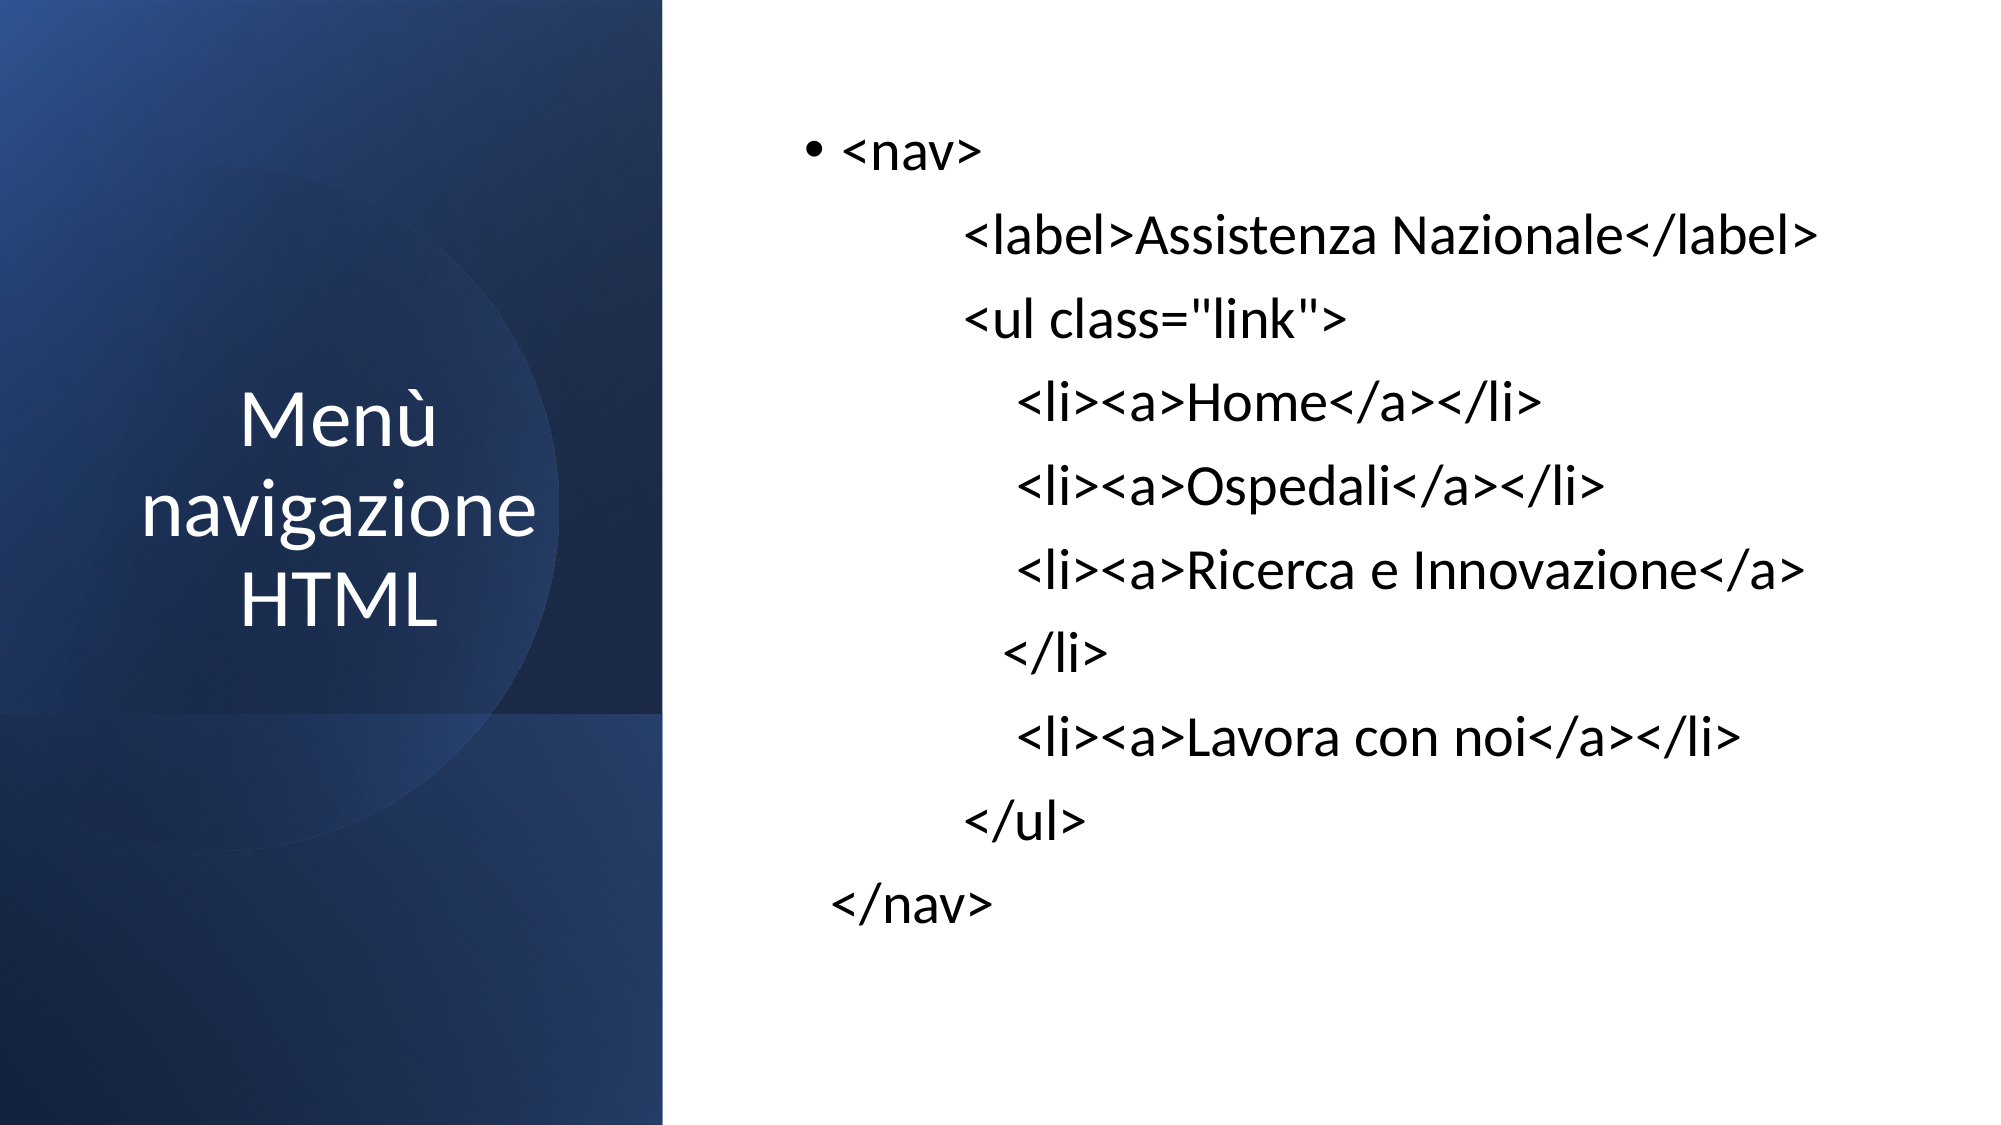

# Menù navigazione HTML
<nav>
            <label>Assistenza Nazionale</label>
            <ul class="link">
                <li><a>Home</a></li>
                <li><a>Ospedali</a></li>
                <li><a>Ricerca e Innovazione</a>
               </li>
                <li><a>Lavora con noi</a></li>
            </ul>
  </nav>